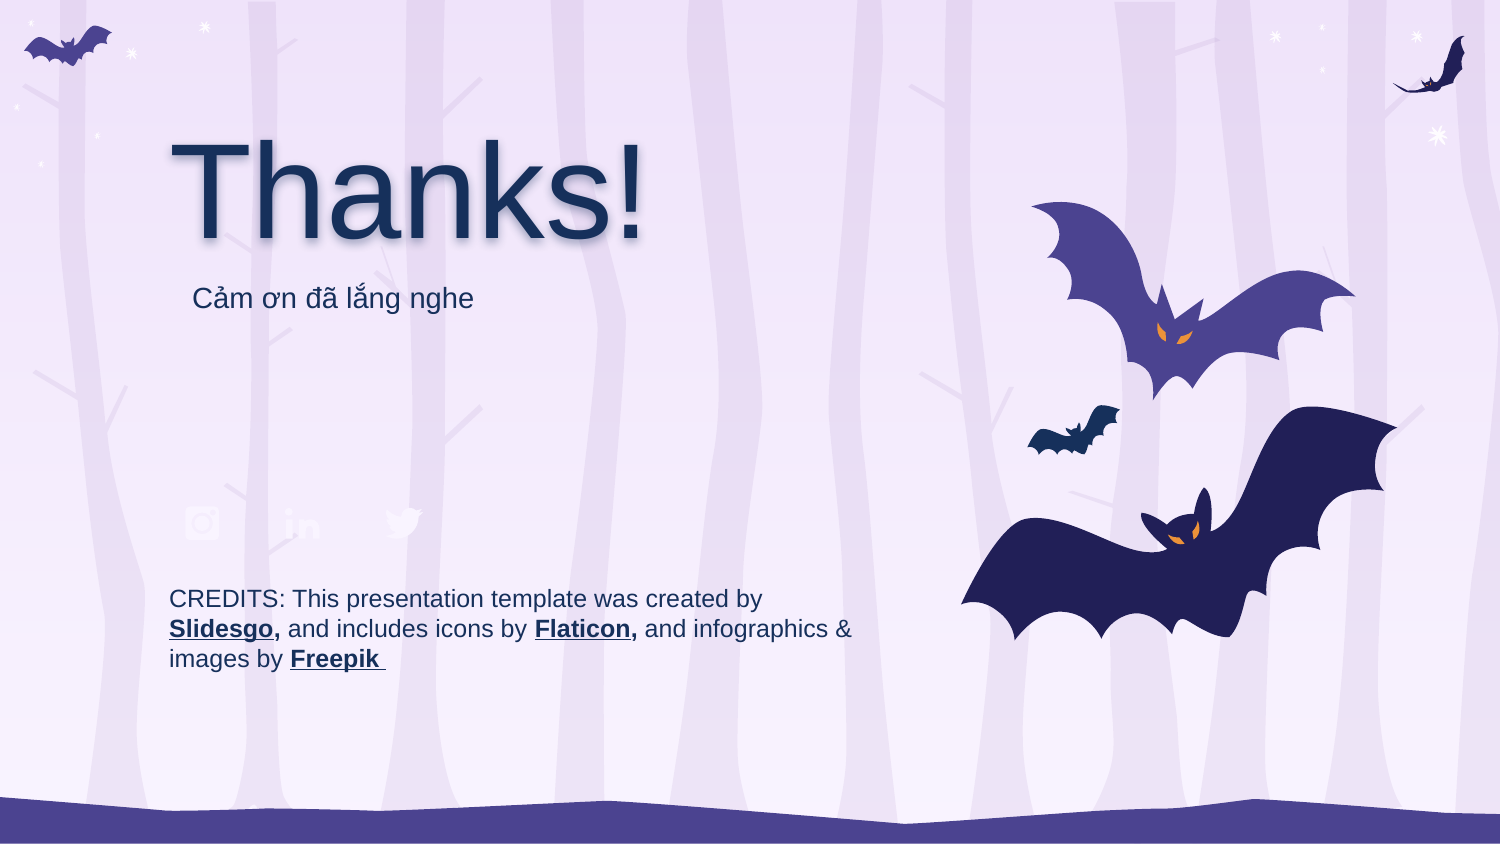

# Thanks!

Cảm ơn đã lắng nghe